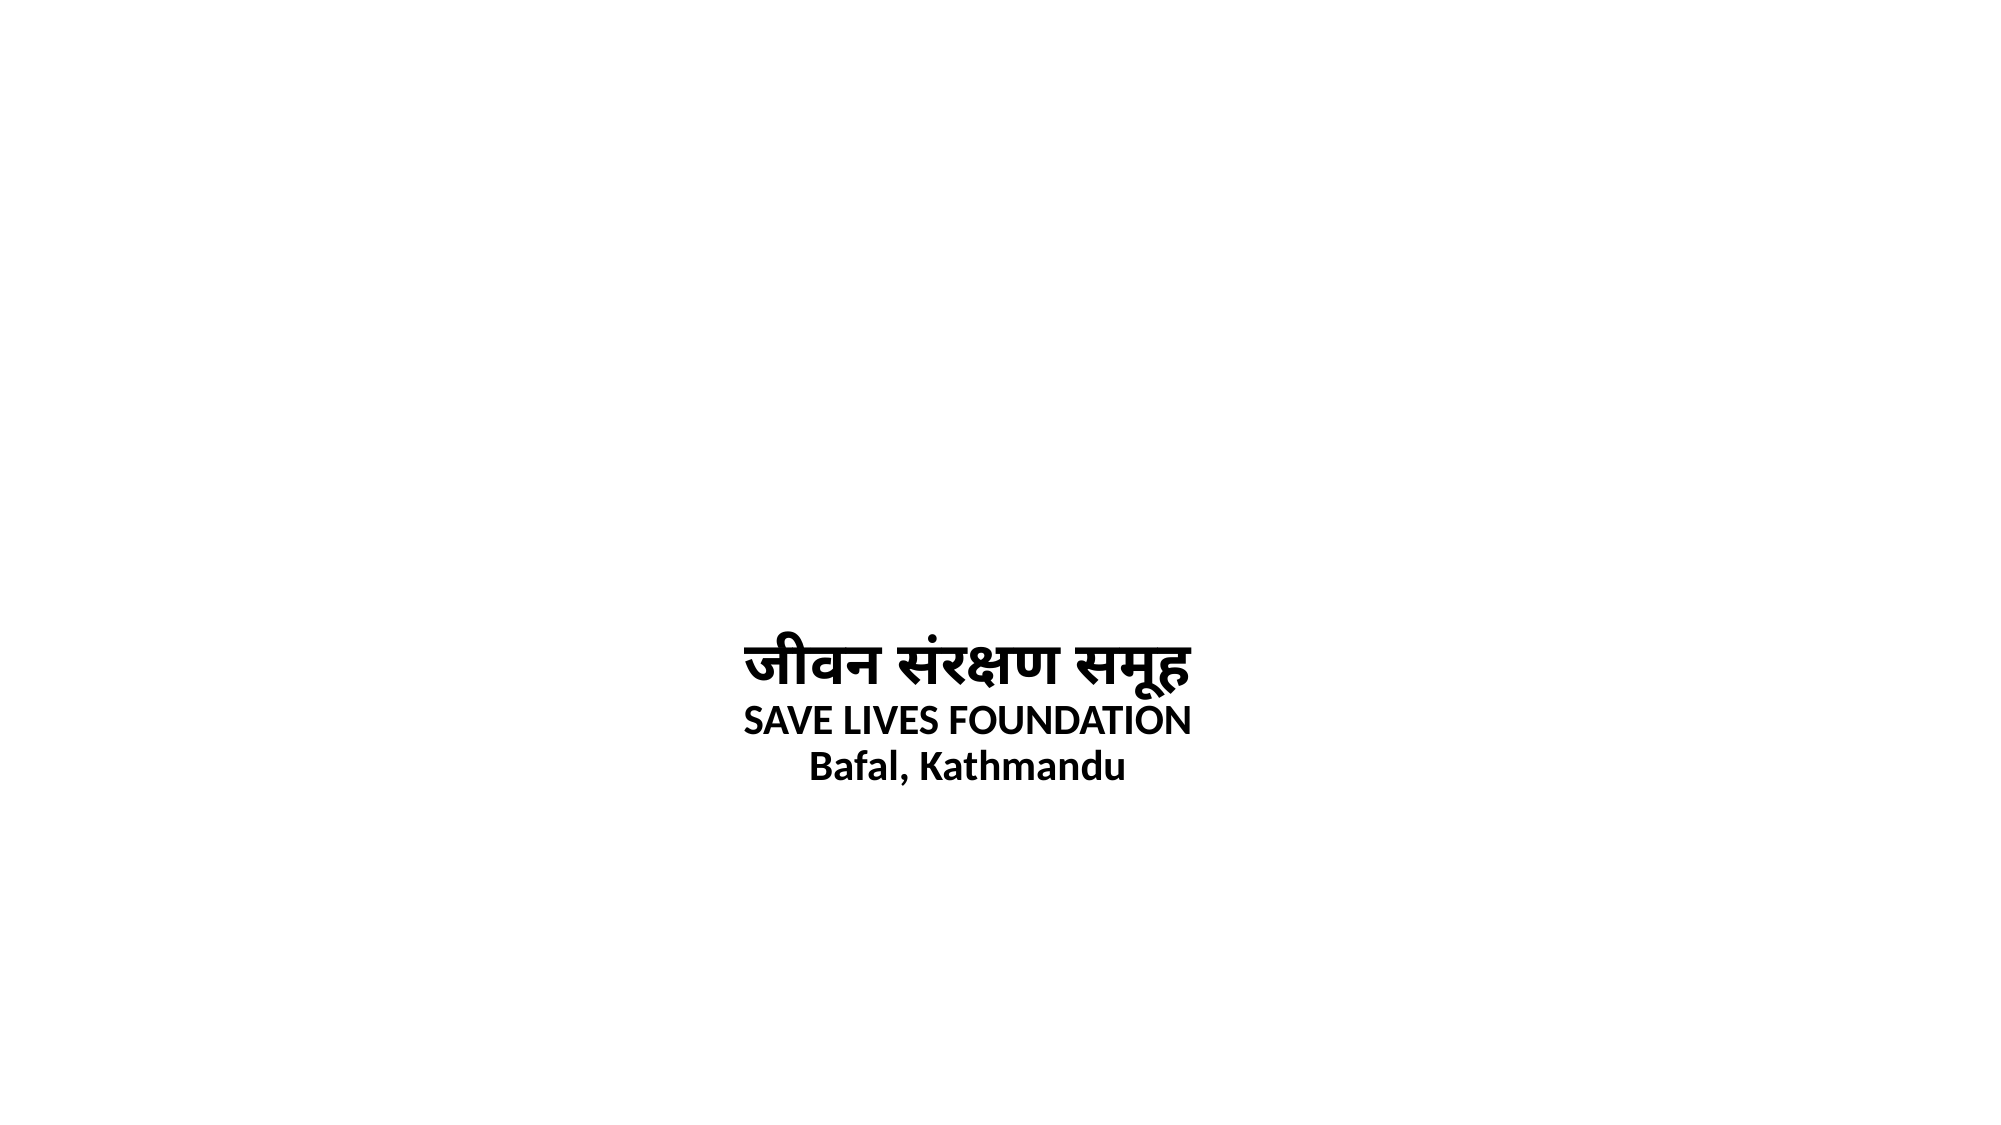

# जीवन संरक्षण समूह SAVE LIVES FOUNDATION Bafal, Kathmandu